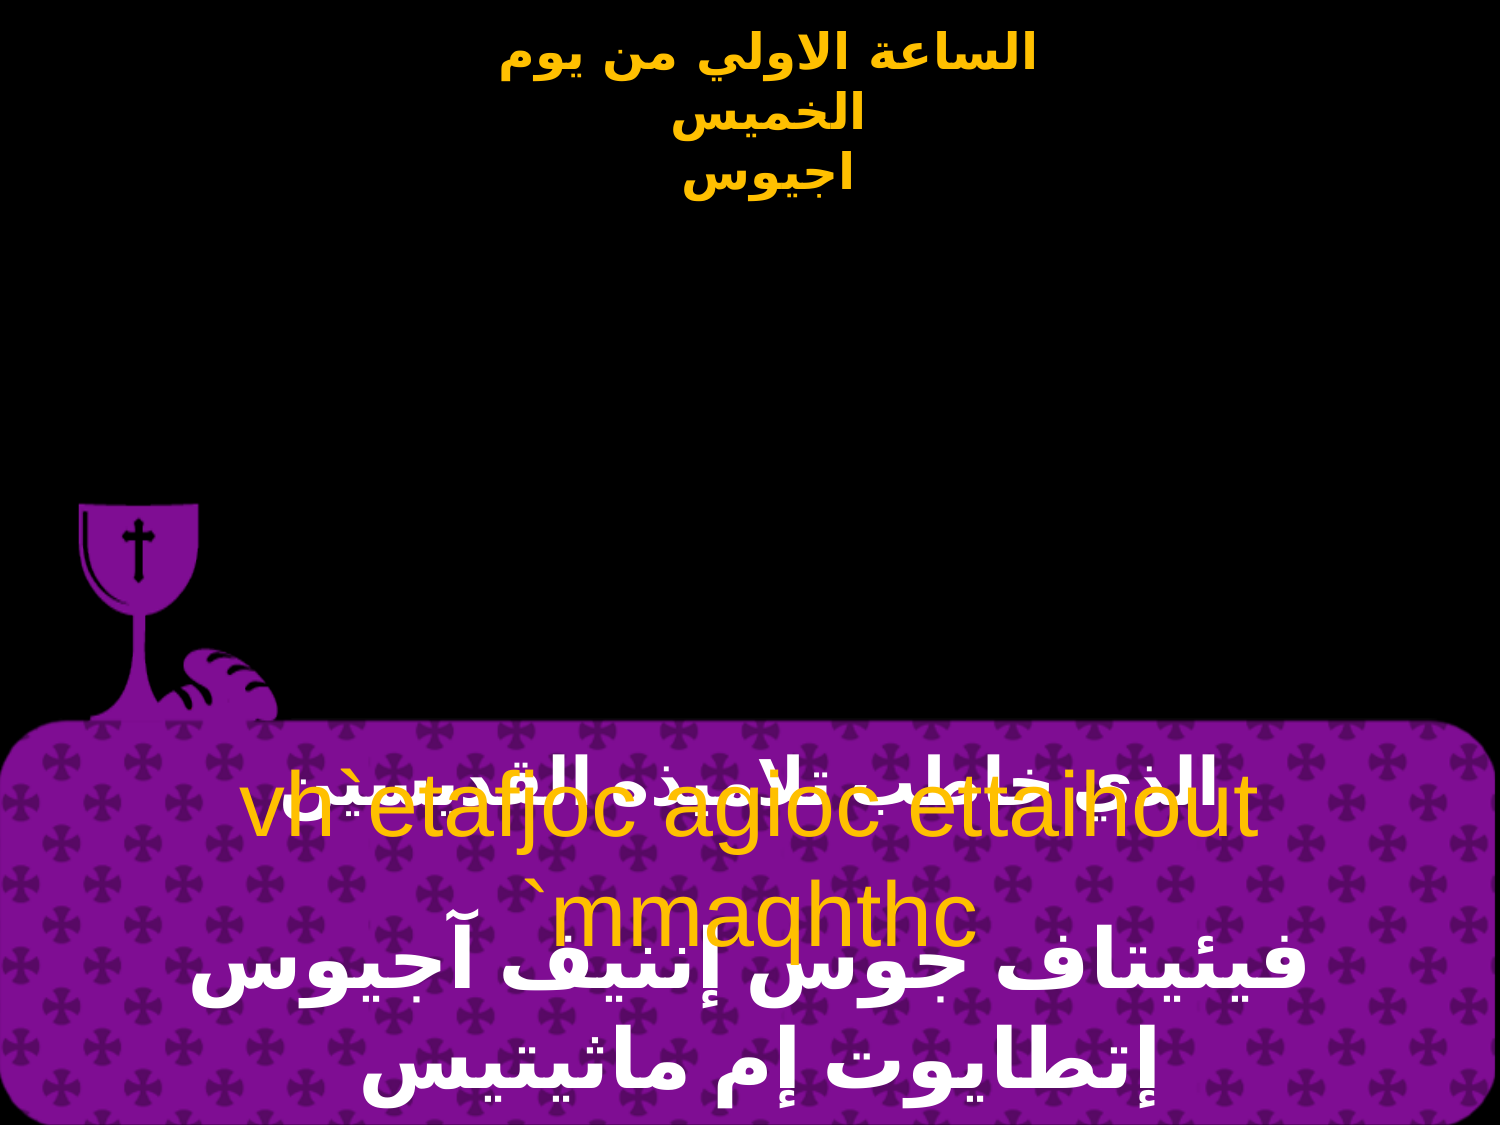

# الذي خاطب تلاميذه القديسين
vh`etafjoc agioc ettaihout `mmaqhthc
فيئيتاف جوس إننيف آجيوس إتطايوت إم ماثيتيس